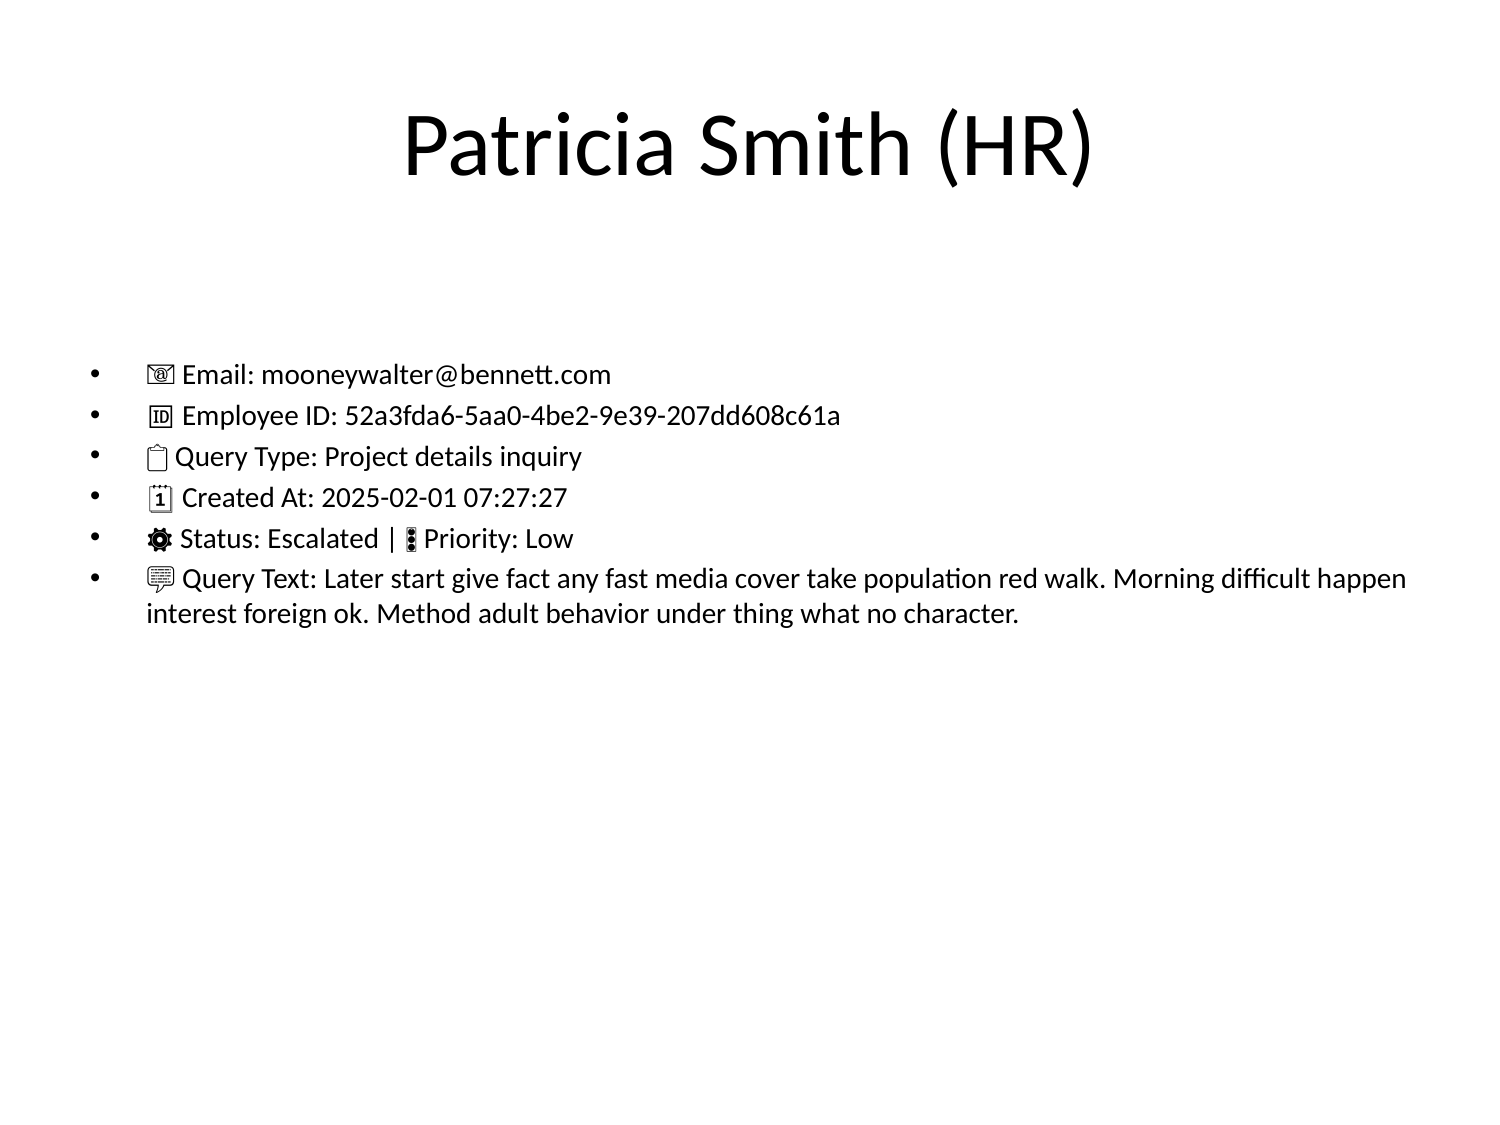

# Patricia Smith (HR)

📧 Email: mooneywalter@bennett.com
🆔 Employee ID: 52a3fda6-5aa0-4be2-9e39-207dd608c61a
📋 Query Type: Project details inquiry
🗓 Created At: 2025-02-01 07:27:27
⚙ Status: Escalated | 🚦 Priority: Low
💬 Query Text: Later start give fact any fast media cover take population red walk. Morning difficult happen interest foreign ok. Method adult behavior under thing what no character.